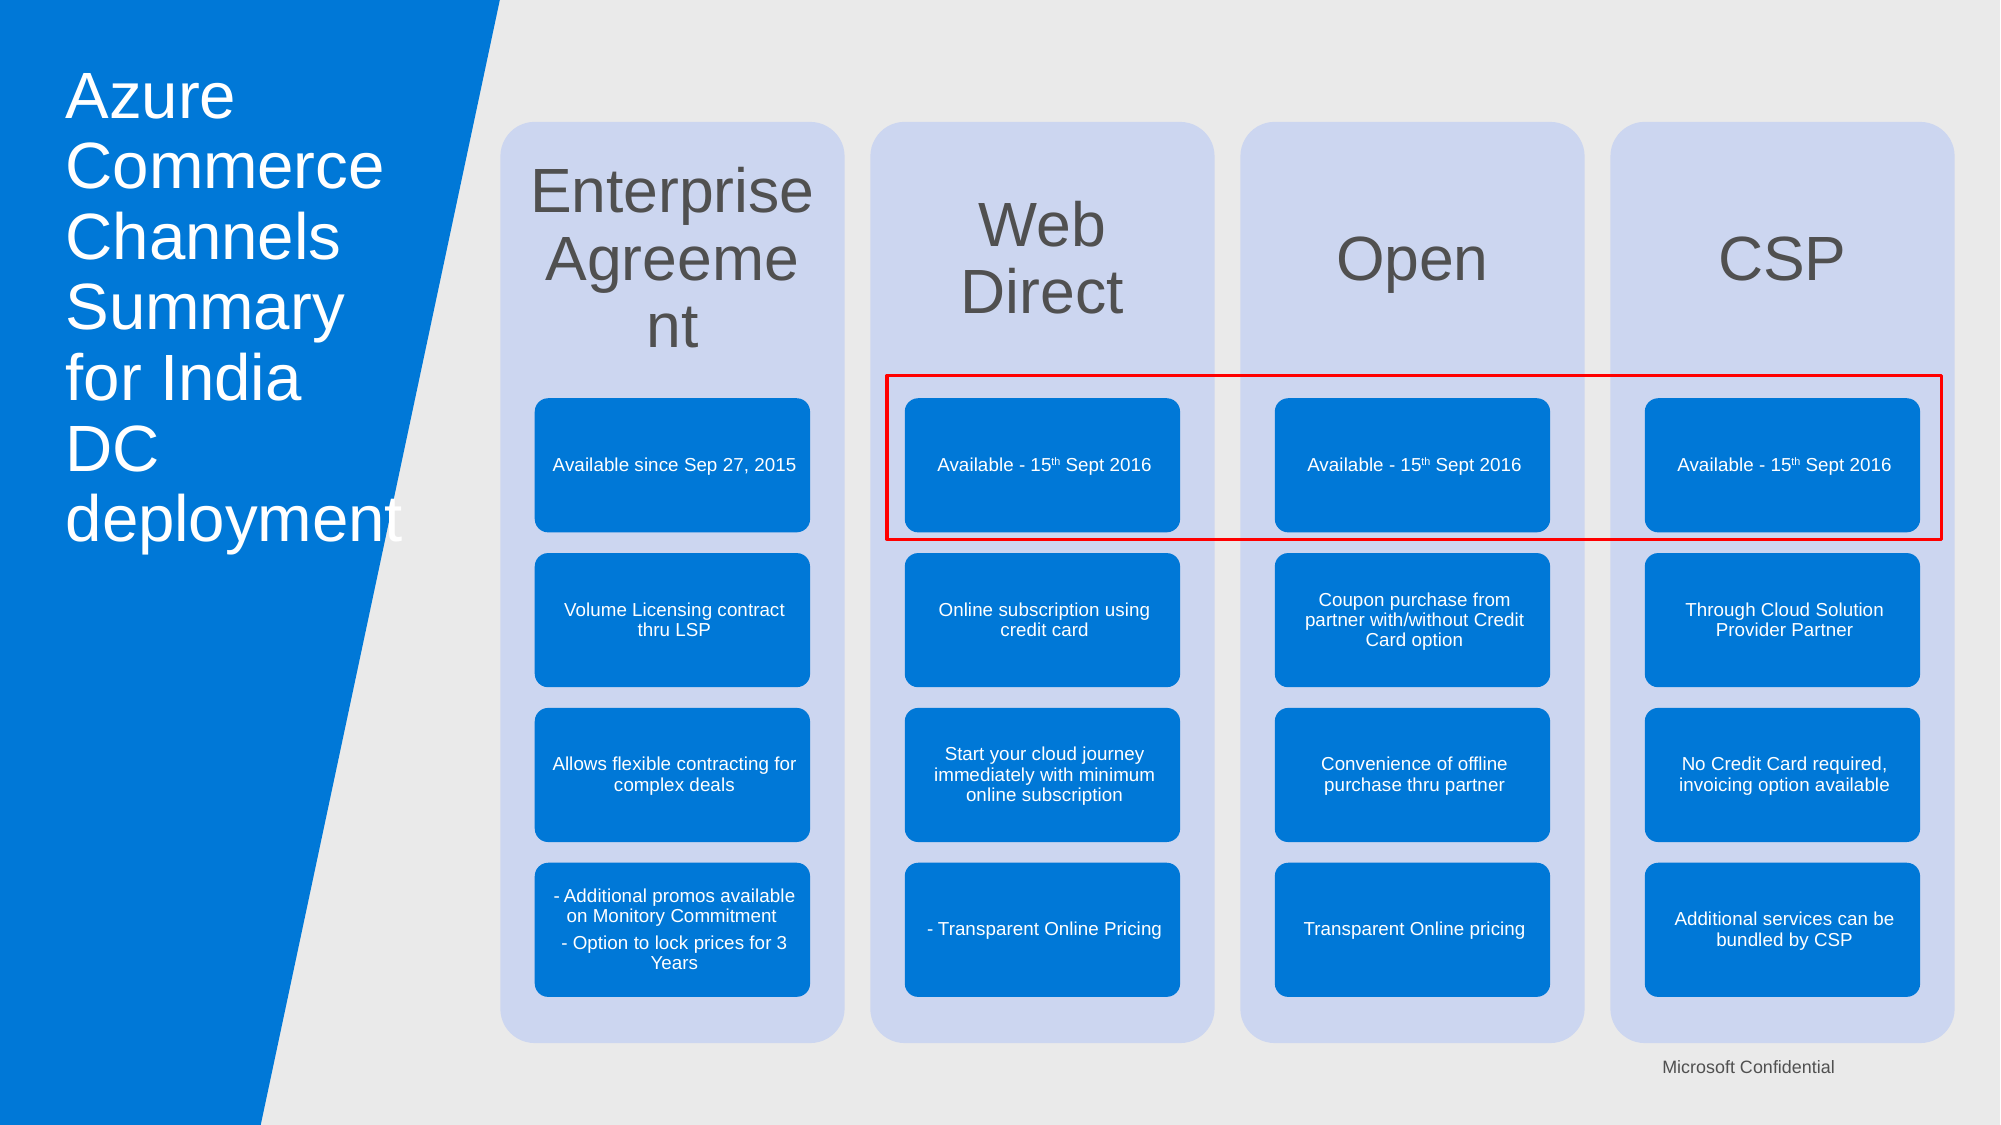

# Azure Commerce Channels Summary for India DC deployment
Enterprise Agreement
Available since Sep 27, 2015
Volume Licensing contract thru LSP
Allows flexible contracting for complex deals
- Additional promos available on Monitory Commitment
- Option to lock prices for 3 Years
Web Direct
Available - 15th Sept 2016
Online subscription using credit card
Start your cloud journey immediately with minimum online subscription
- Transparent Online Pricing
Open
Available - 15th Sept 2016
Coupon purchase from partner with/without Credit Card option
Convenience of offline purchase thru partner
Transparent Online pricing
CSP
Available - 15th Sept 2016
Through Cloud Solution Provider Partner
No Credit Card required, invoicing option available
Additional services can be bundled by CSP